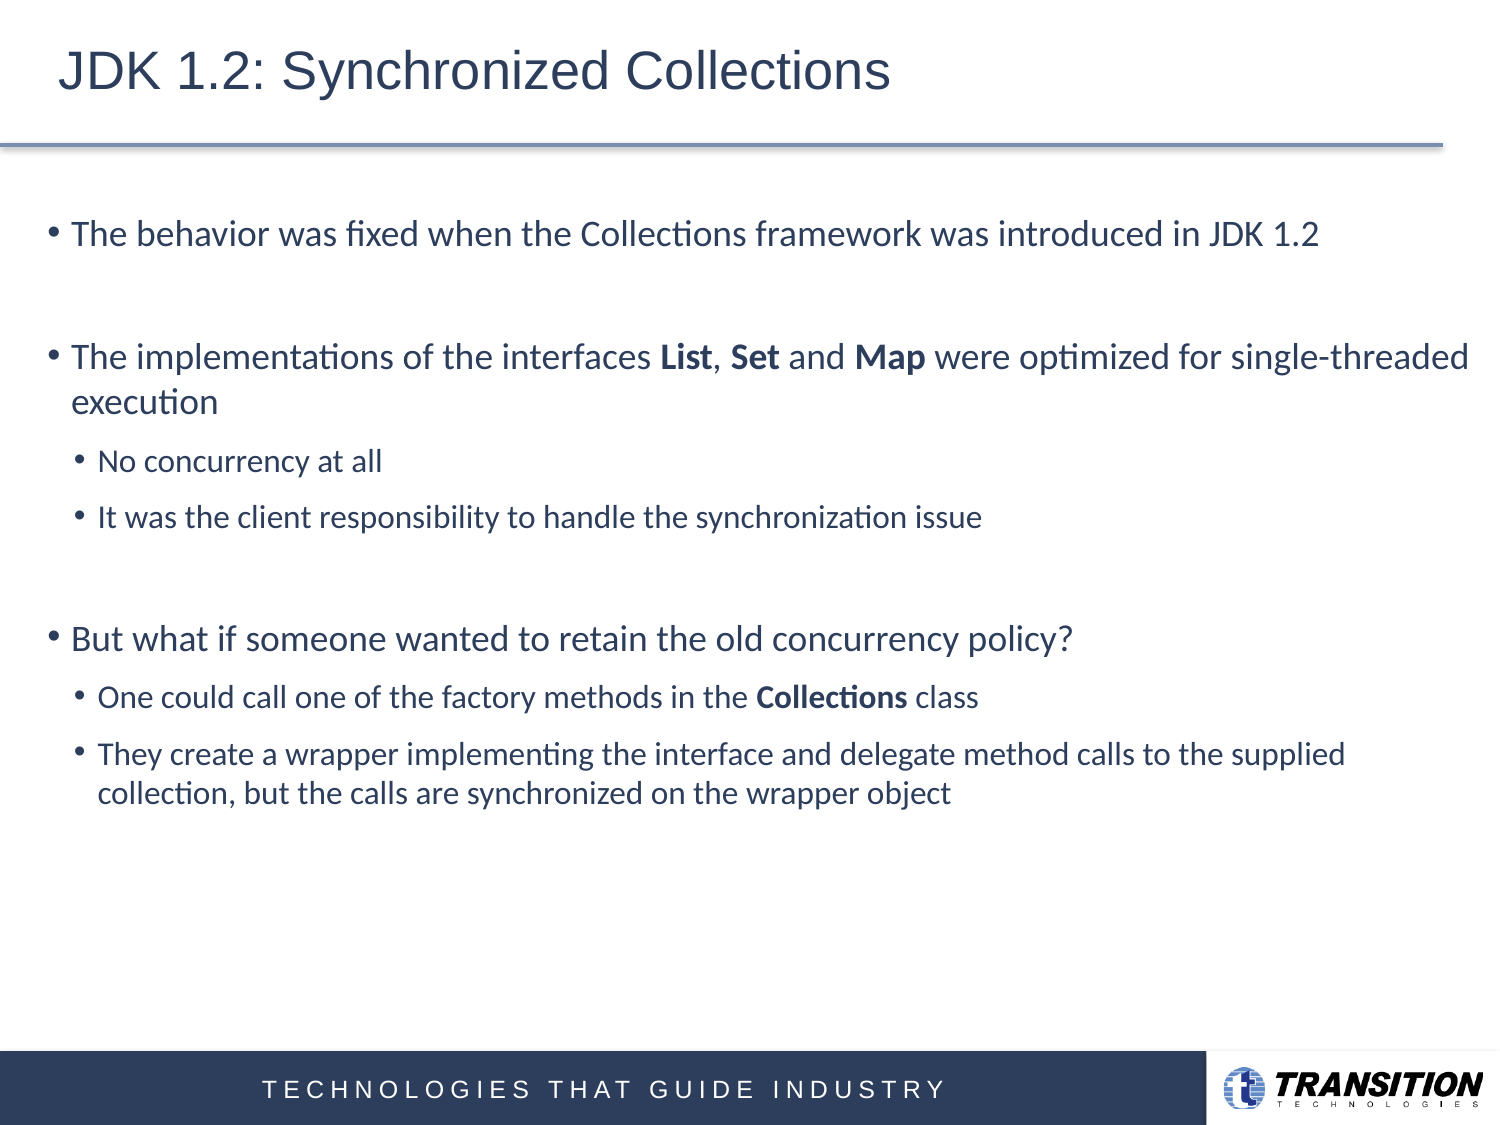

# JDK 1.2: Synchronized Collections
The behavior was fixed when the Collections framework was introduced in JDK 1.2

The implementations of the interfaces List, Set and Map were optimized for single-threaded execution
No concurrency at all
It was the client responsibility to handle the synchronization issue

But what if someone wanted to retain the old concurrency policy?
One could call one of the factory methods in the Collections class
They create a wrapper implementing the interface and delegate method calls to the supplied collection, but the calls are synchronized on the wrapper object